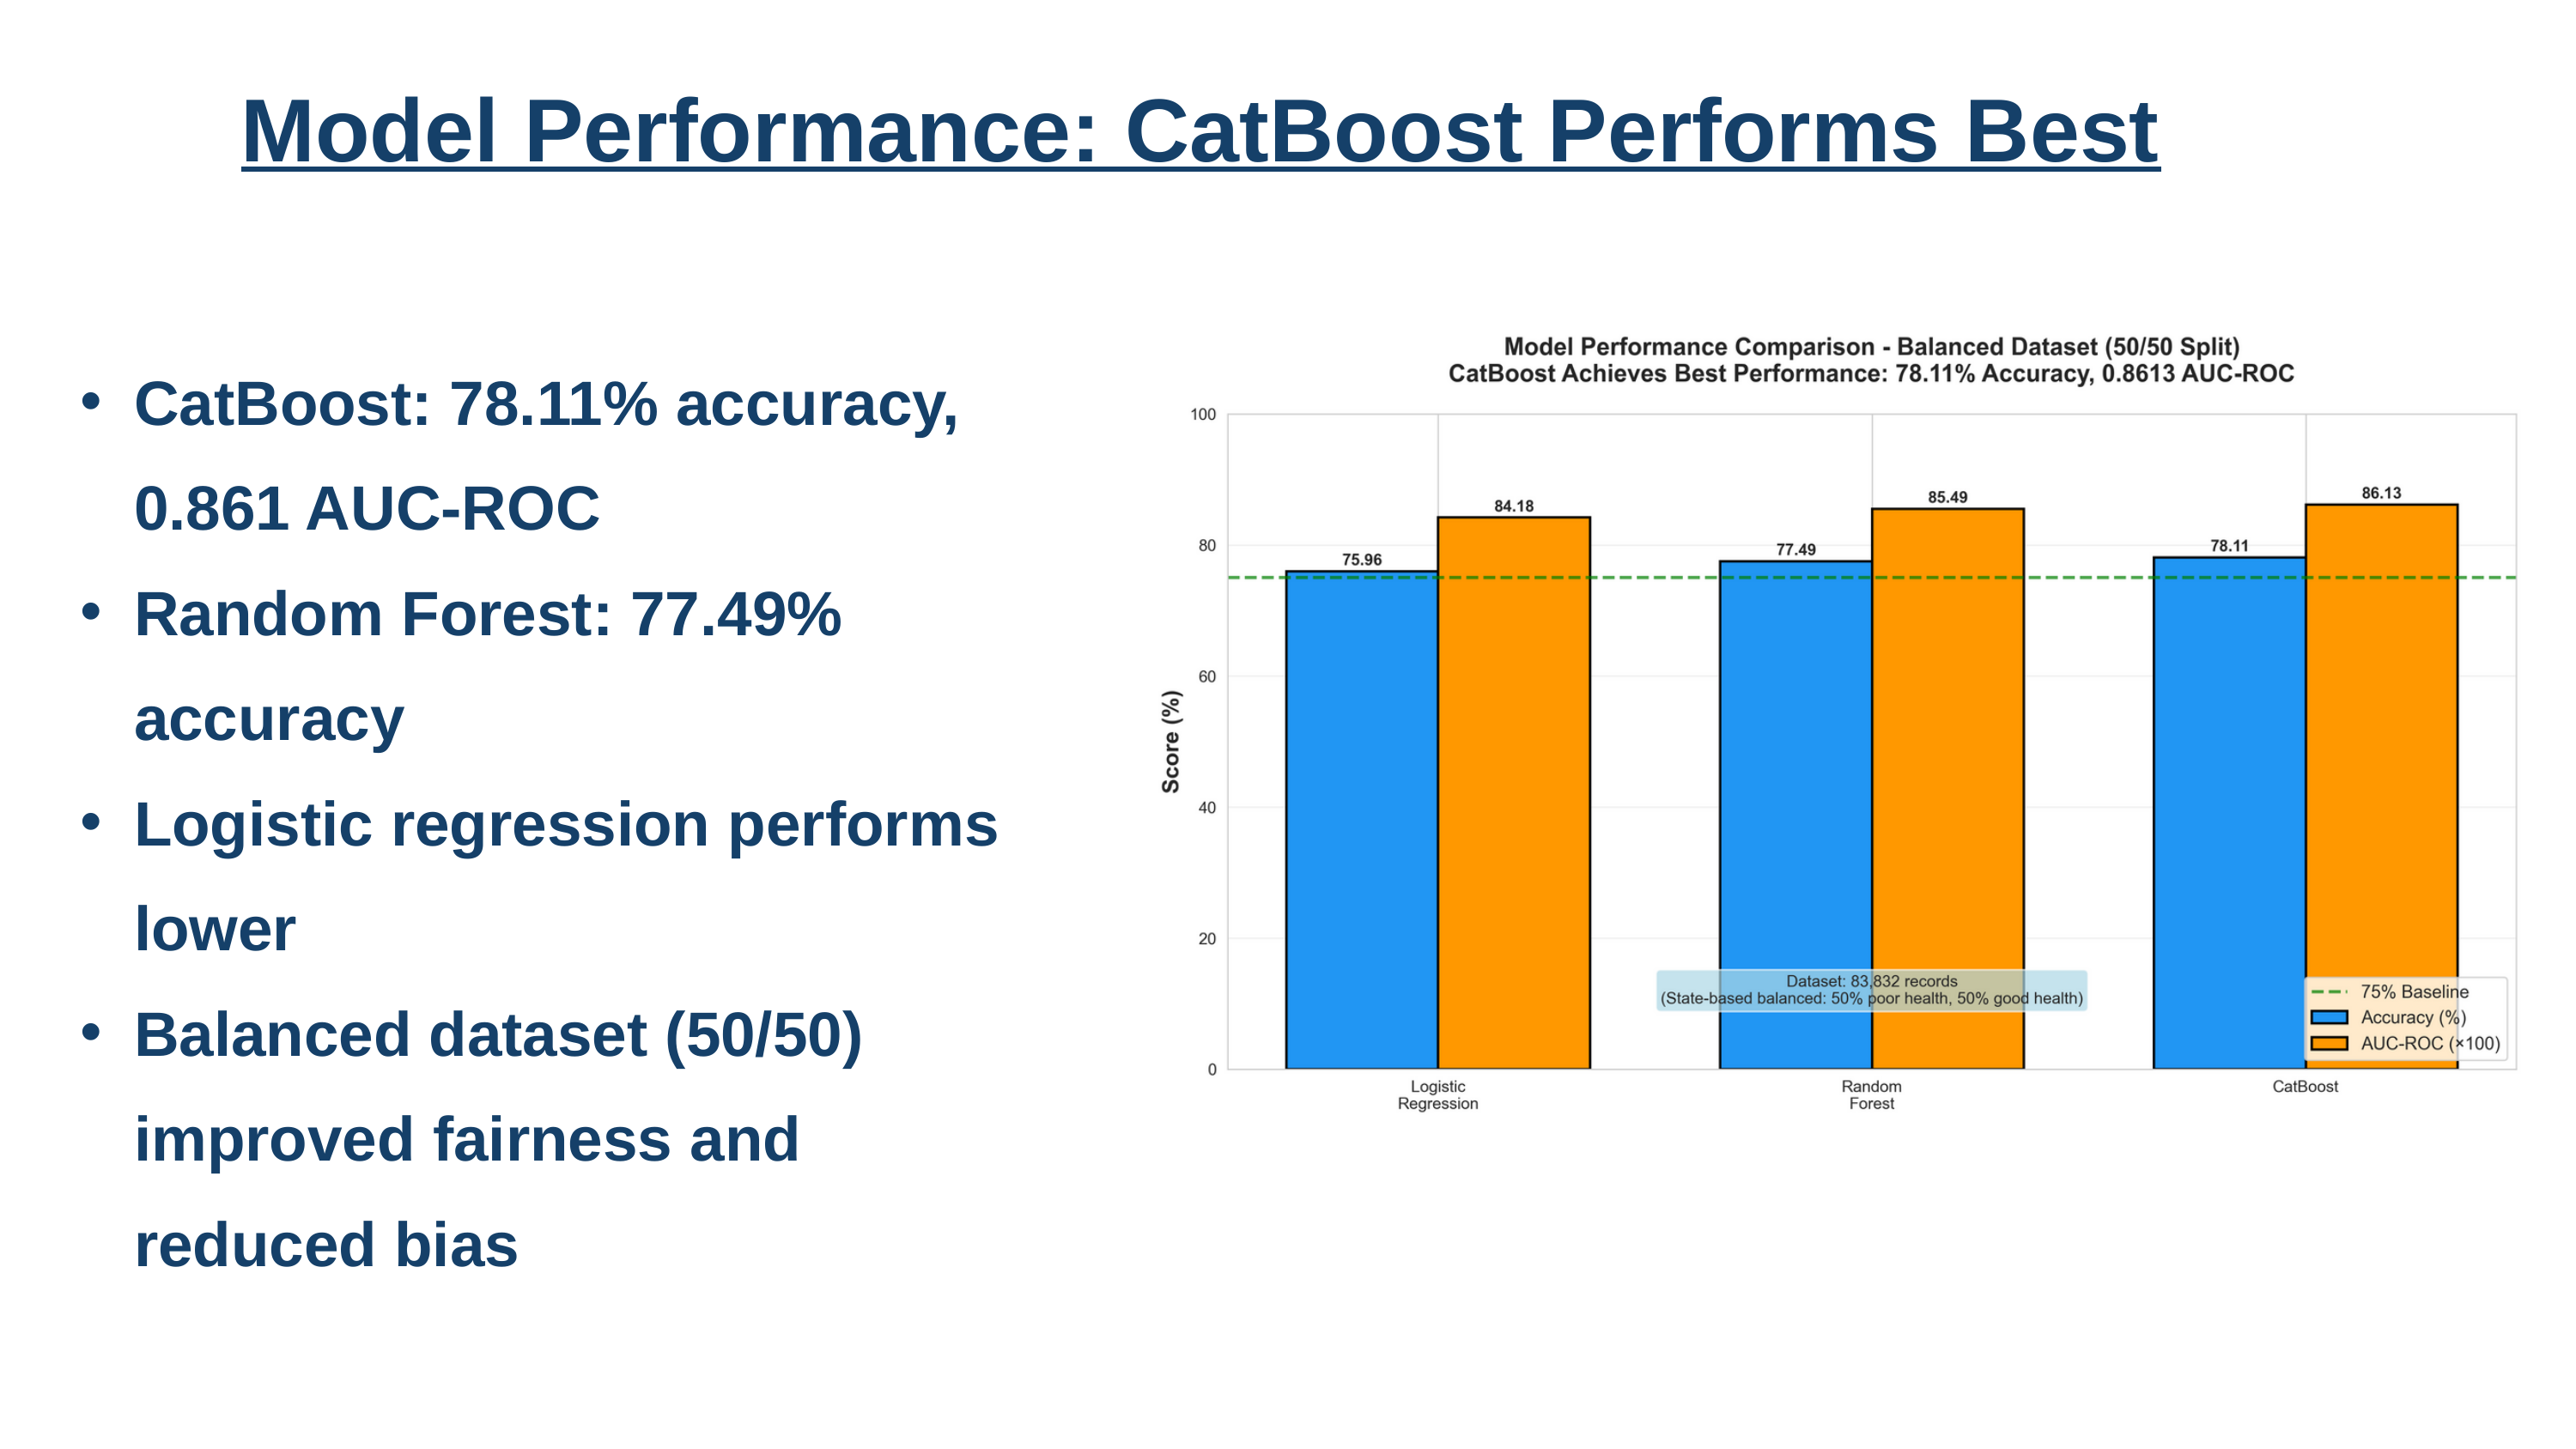

Model Performance: CatBoost Performs Best

CatBoost: 78.11% accuracy, 0.861 AUC-ROC
Random Forest: 77.49% accuracy
Logistic regression performs lower
Balanced dataset (50/50) improved fairness and reduced bias